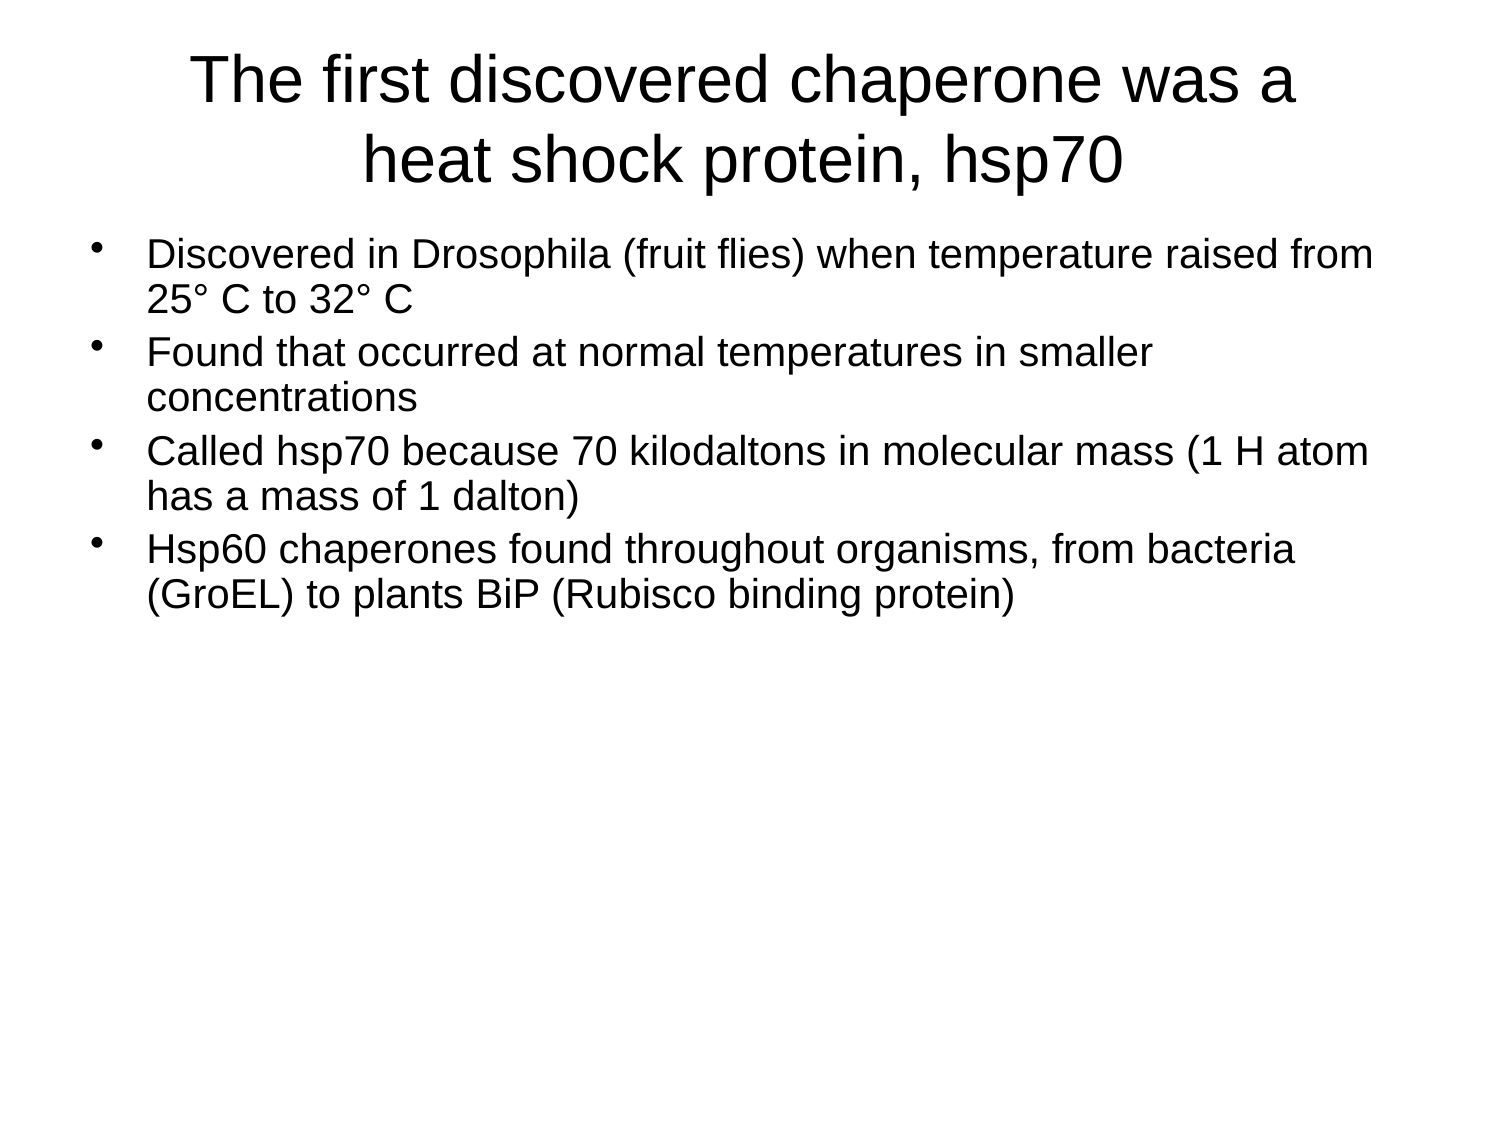

The first discovered chaperone was a heat shock protein, hsp70
Discovered in Drosophila (fruit flies) when temperature raised from 25° C to 32° C
Found that occurred at normal temperatures in smaller concentrations
Called hsp70 because 70 kilodaltons in molecular mass (1 H atom has a mass of 1 dalton)
Hsp60 chaperones found throughout organisms, from bacteria (GroEL) to plants BiP (Rubisco binding protein)